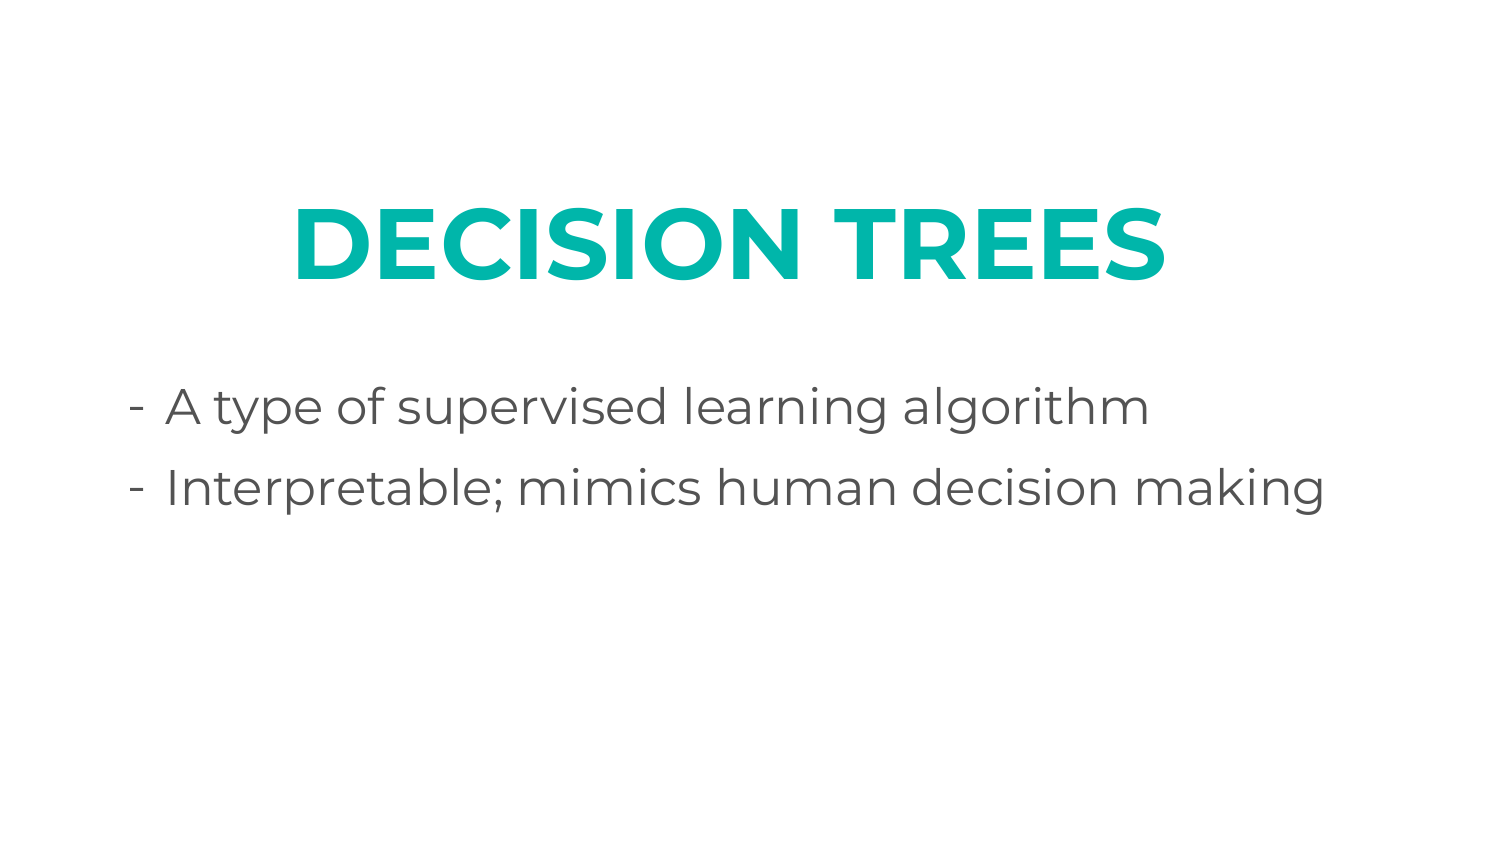

# DECISION TREES
A type of supervised learning algorithm
Interpretable; mimics human decision making